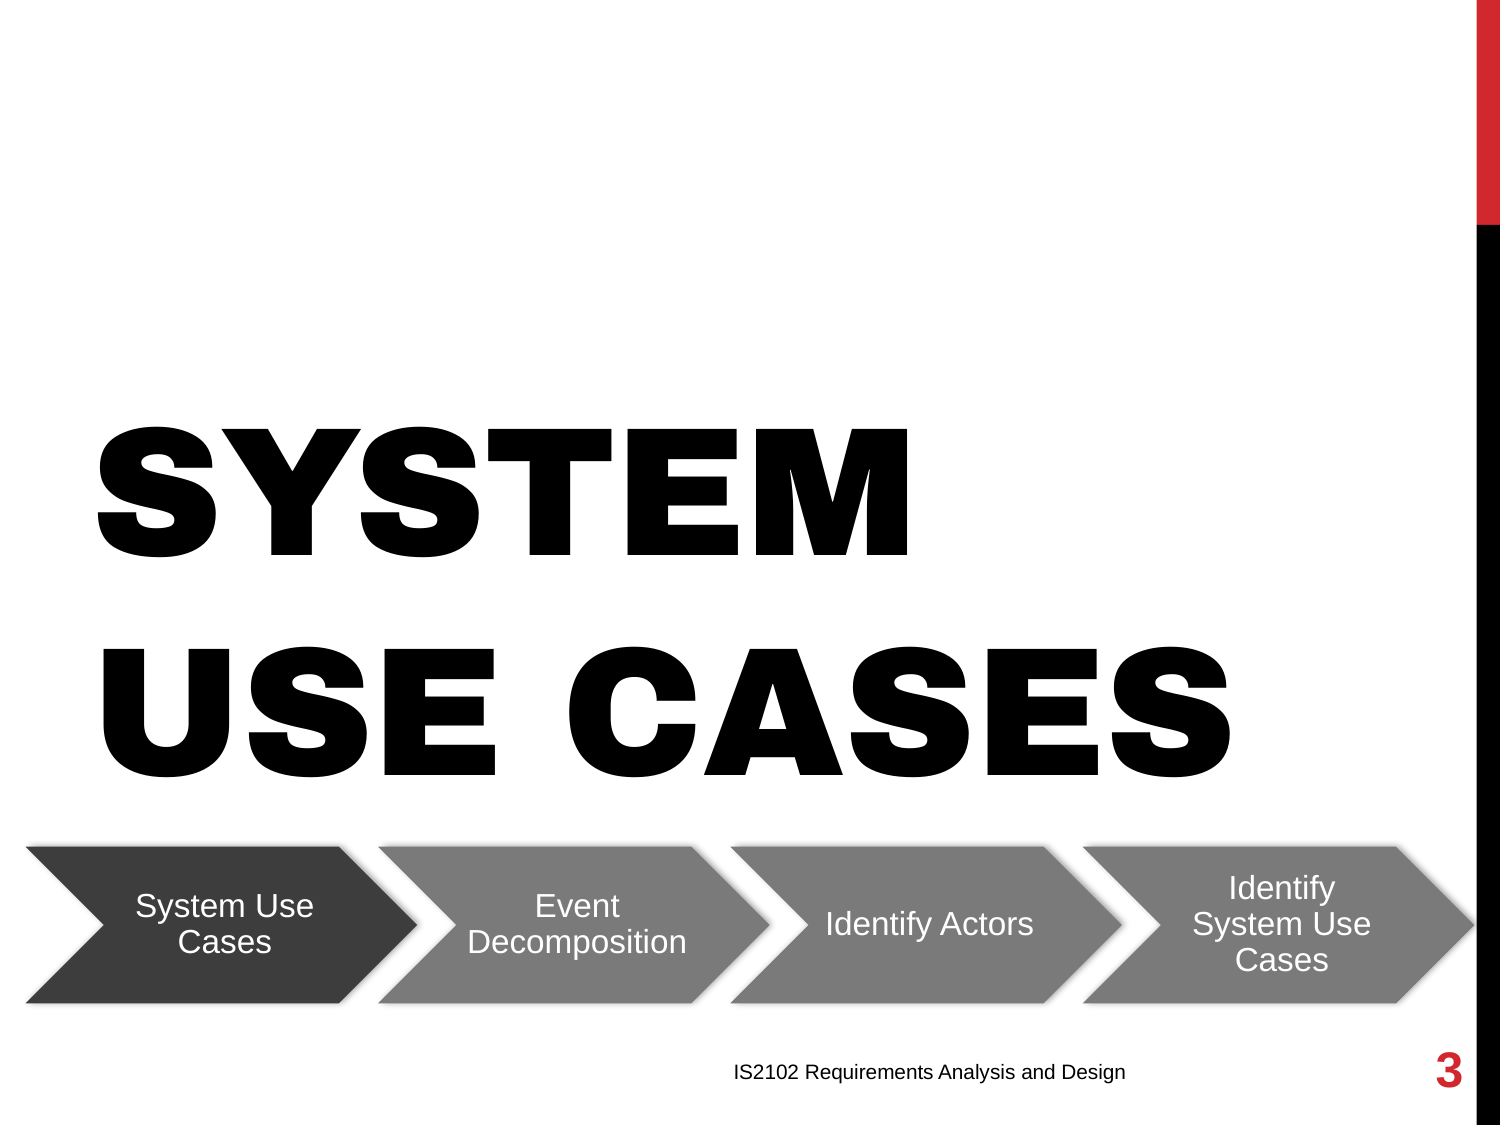

# System Use Cases
System Use Cases
Event Decomposition
Identify Actors
Identify System Use Cases
3
IS2102 Requirements Analysis and Design